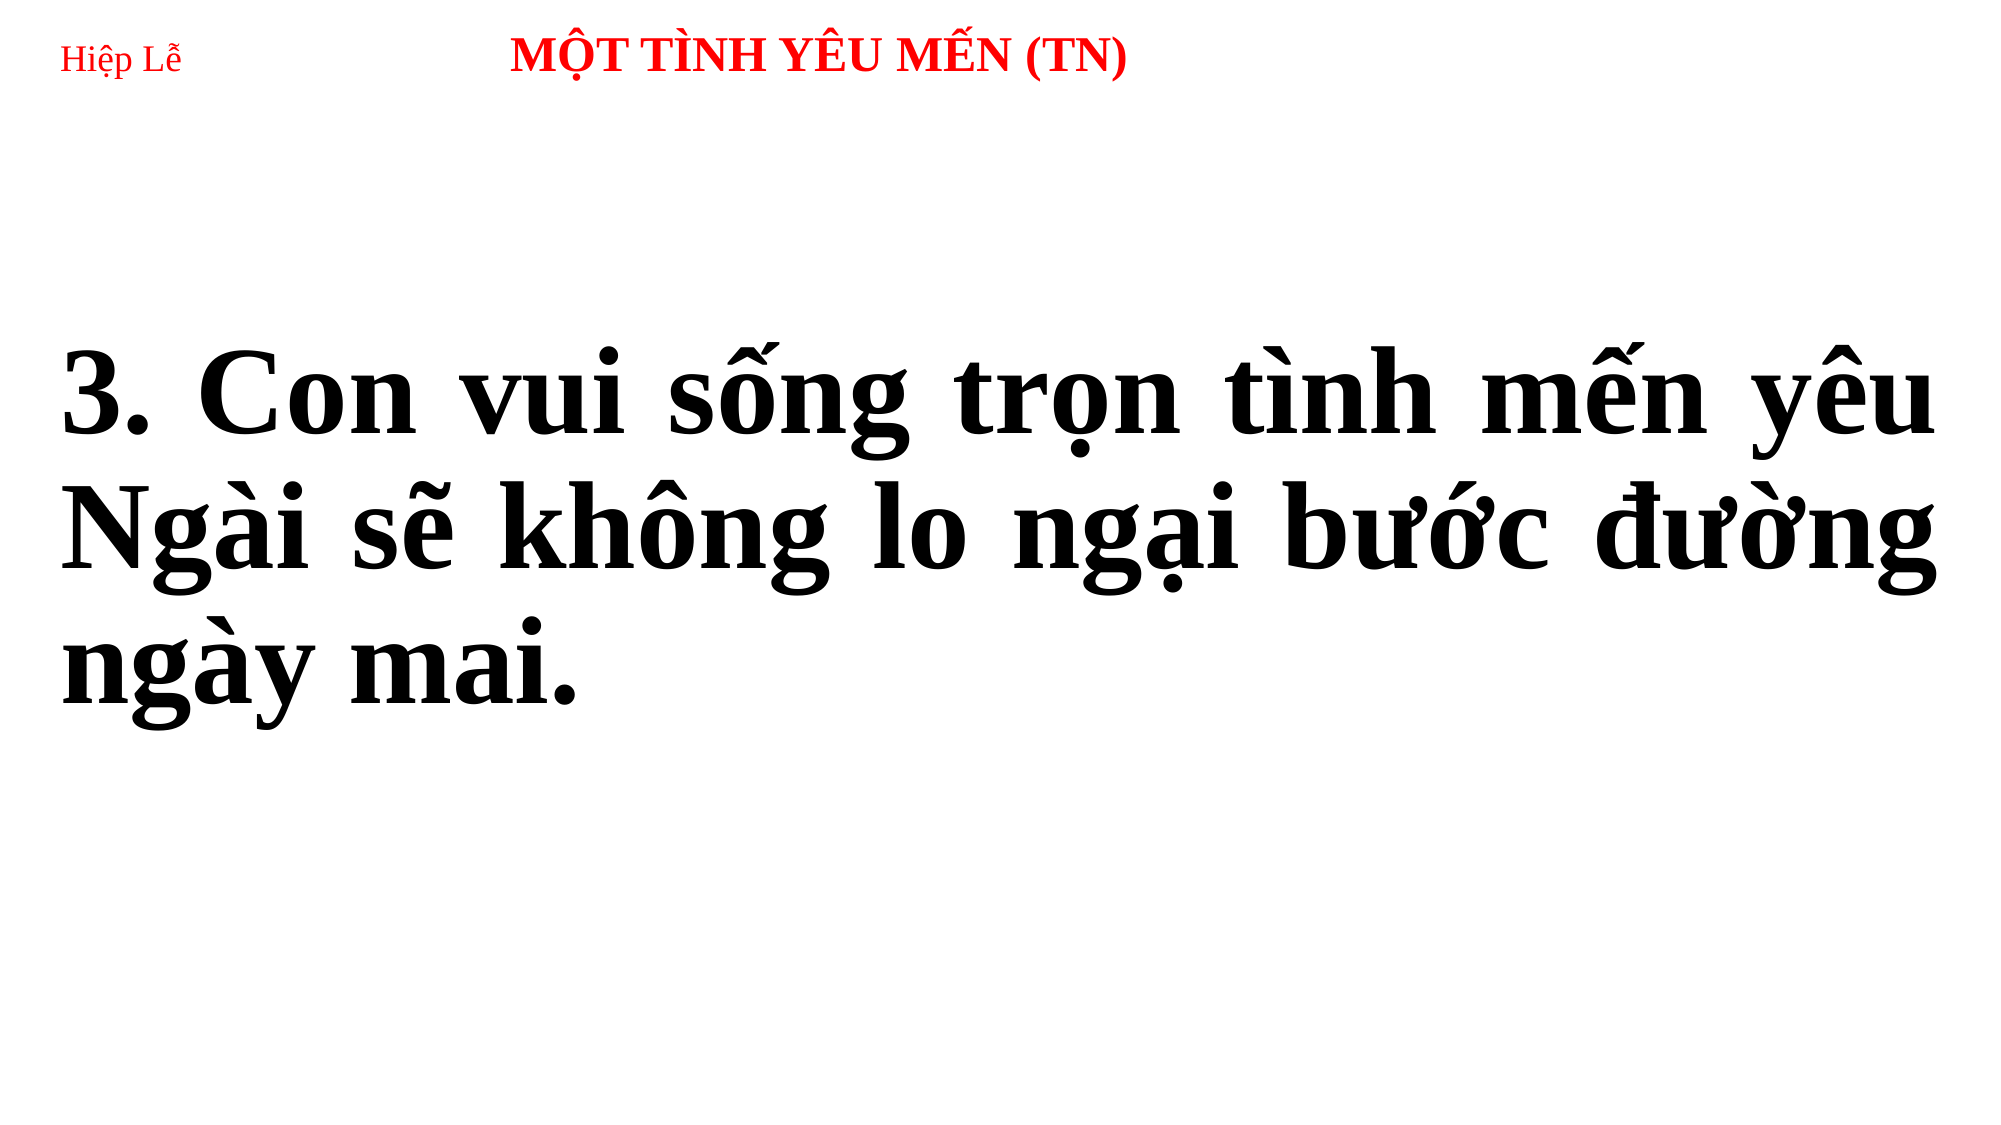

# Hiệp Lễ                    	MỘT TÌNH YÊU MẾN (TN)
3. Con vui sống trọn tình mến yêu Ngài sẽ không lo ngại bước đường ngày mai.